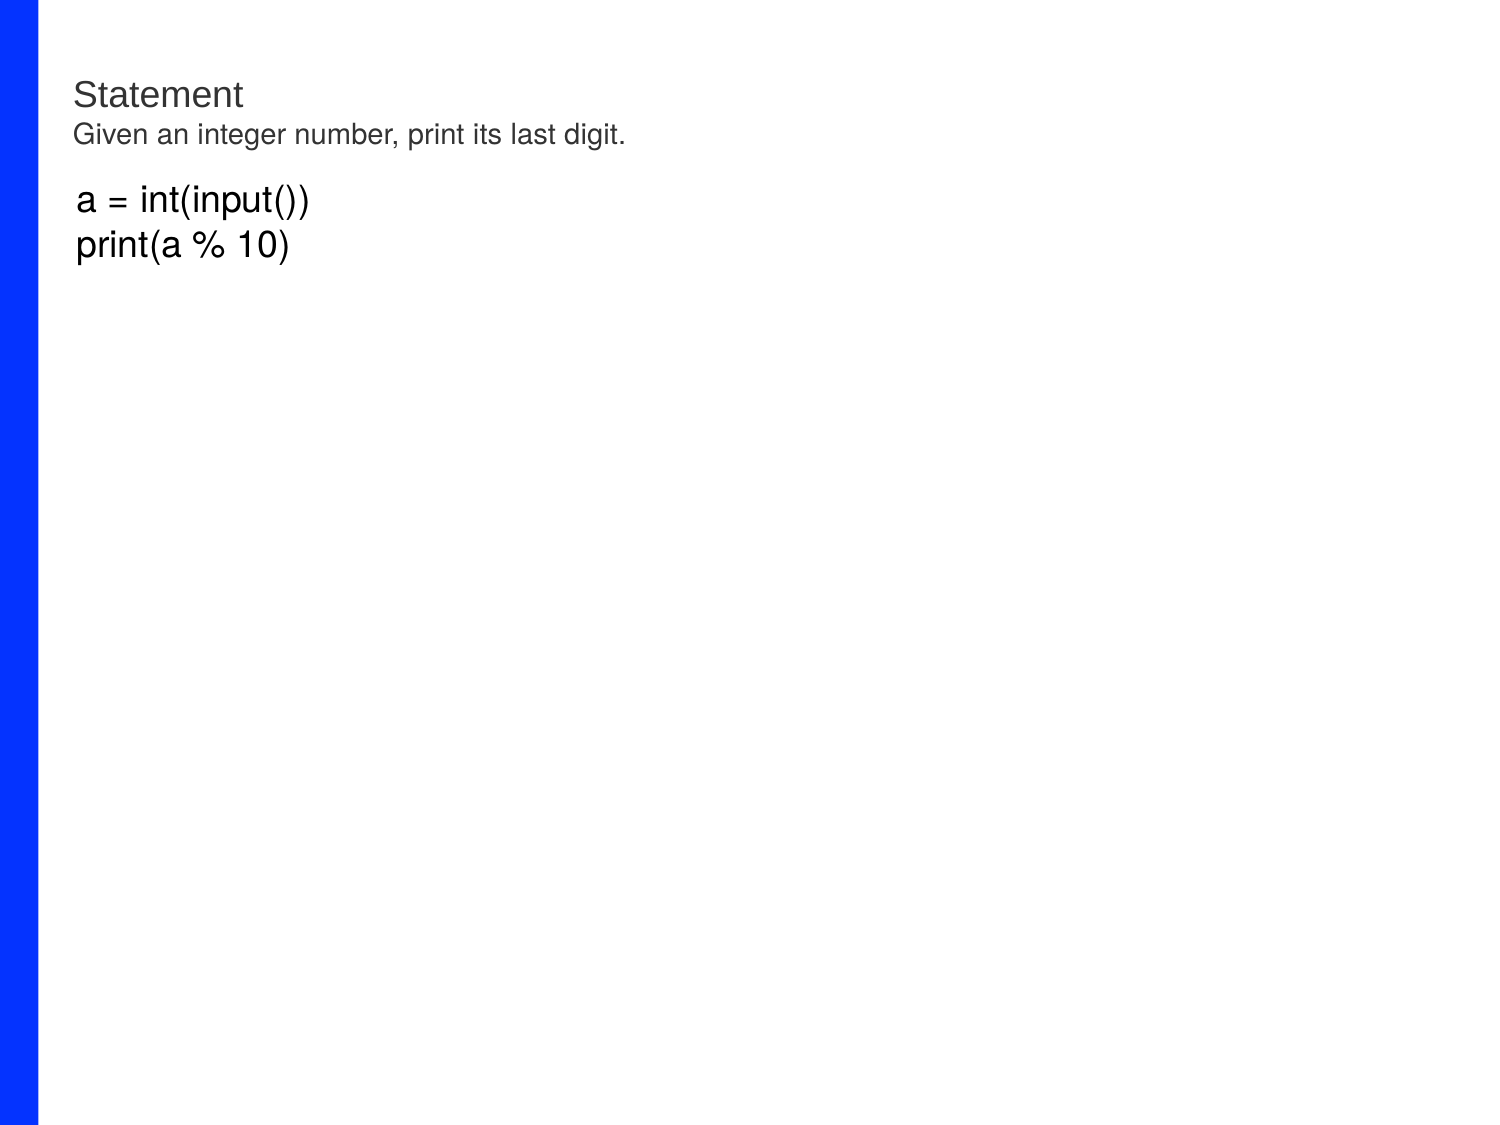

Statement
Given an integer number, print its last digit.
a = int(input())
print(a % 10)